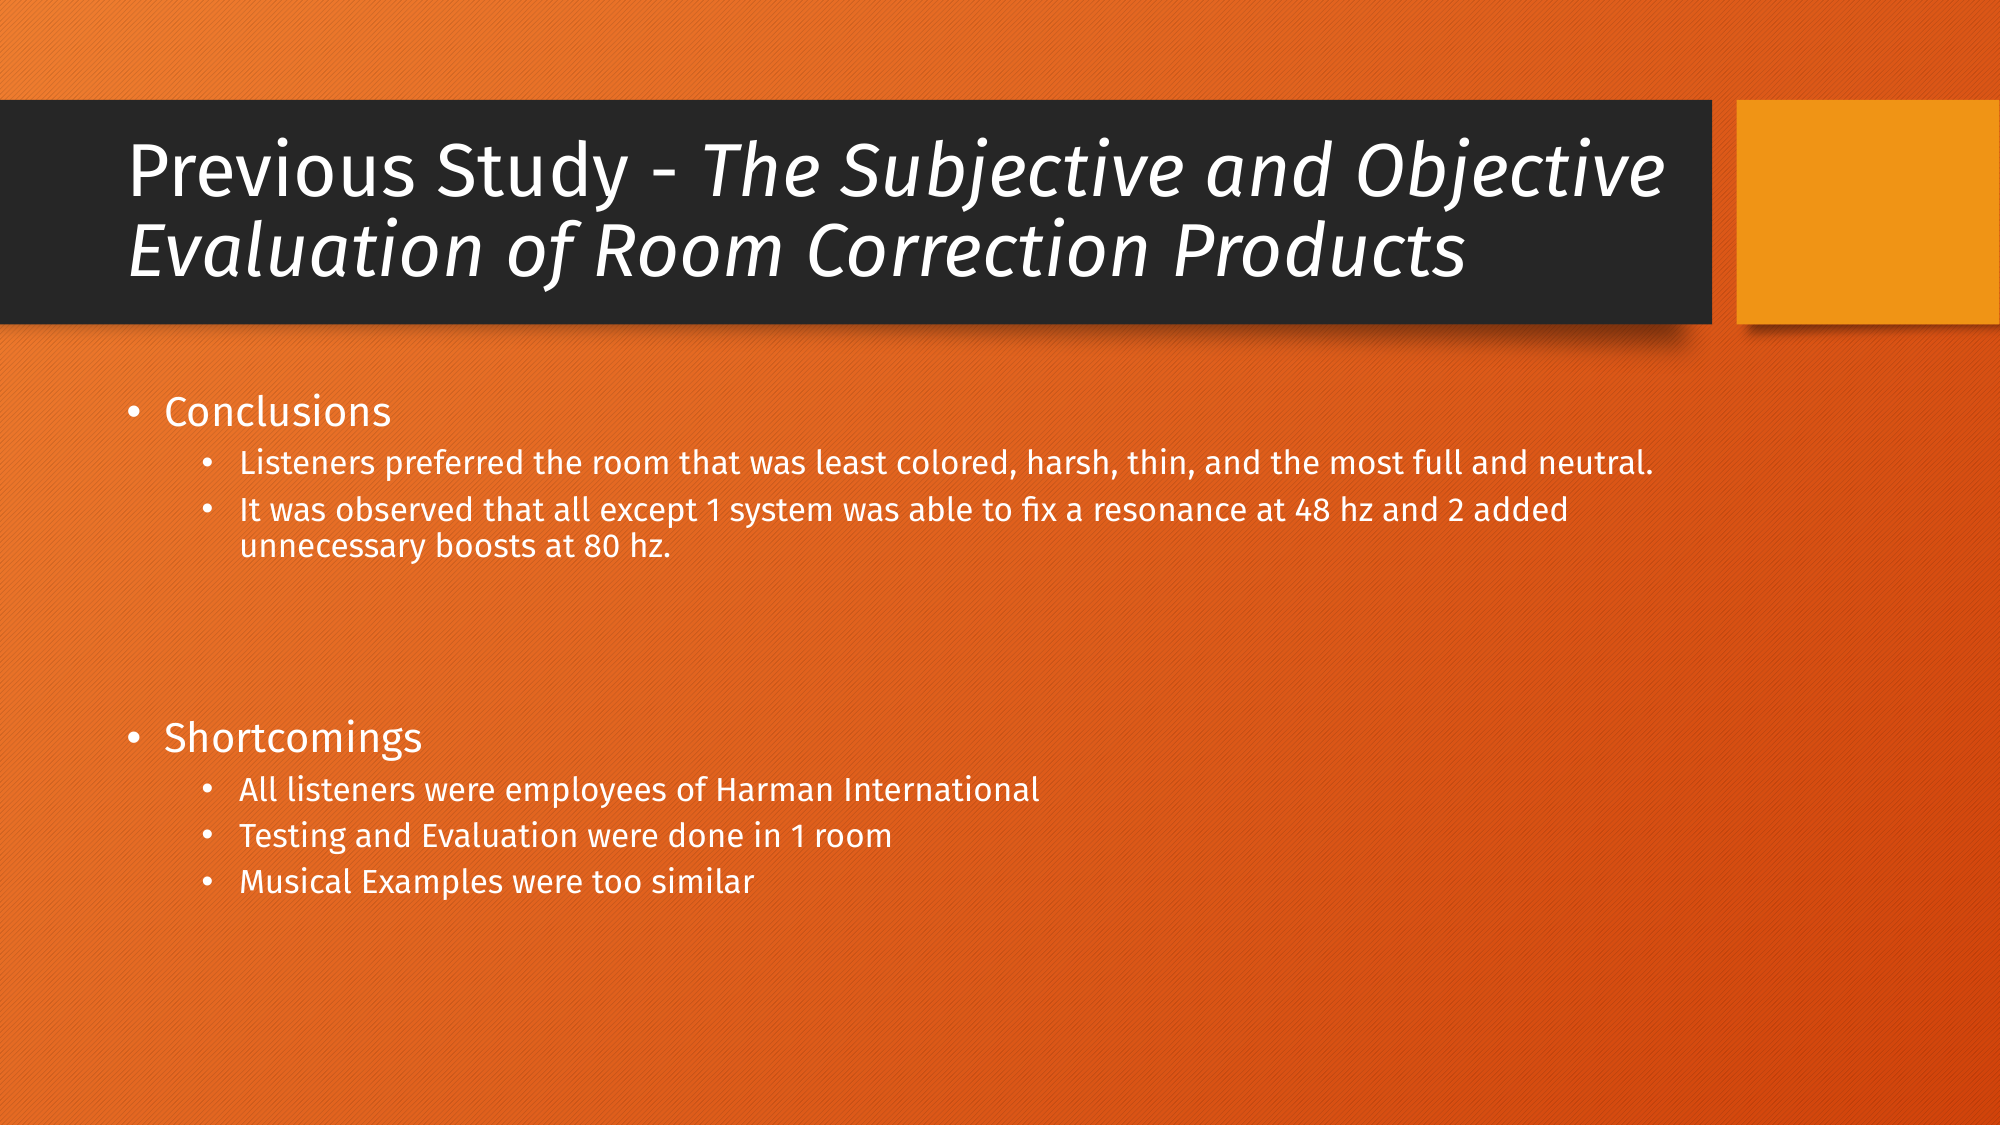

# Previous Study - The Subjective and Objective Evaluation of Room Correction Products
Conclusions
Listeners preferred the room that was least colored, harsh, thin, and the most full and neutral.
It was observed that all except 1 system was able to fix a resonance at 48 hz and 2 added unnecessary boosts at 80 hz.

Shortcomings
All listeners were employees of Harman International
Testing and Evaluation were done in 1 room
Musical Examples were too similar